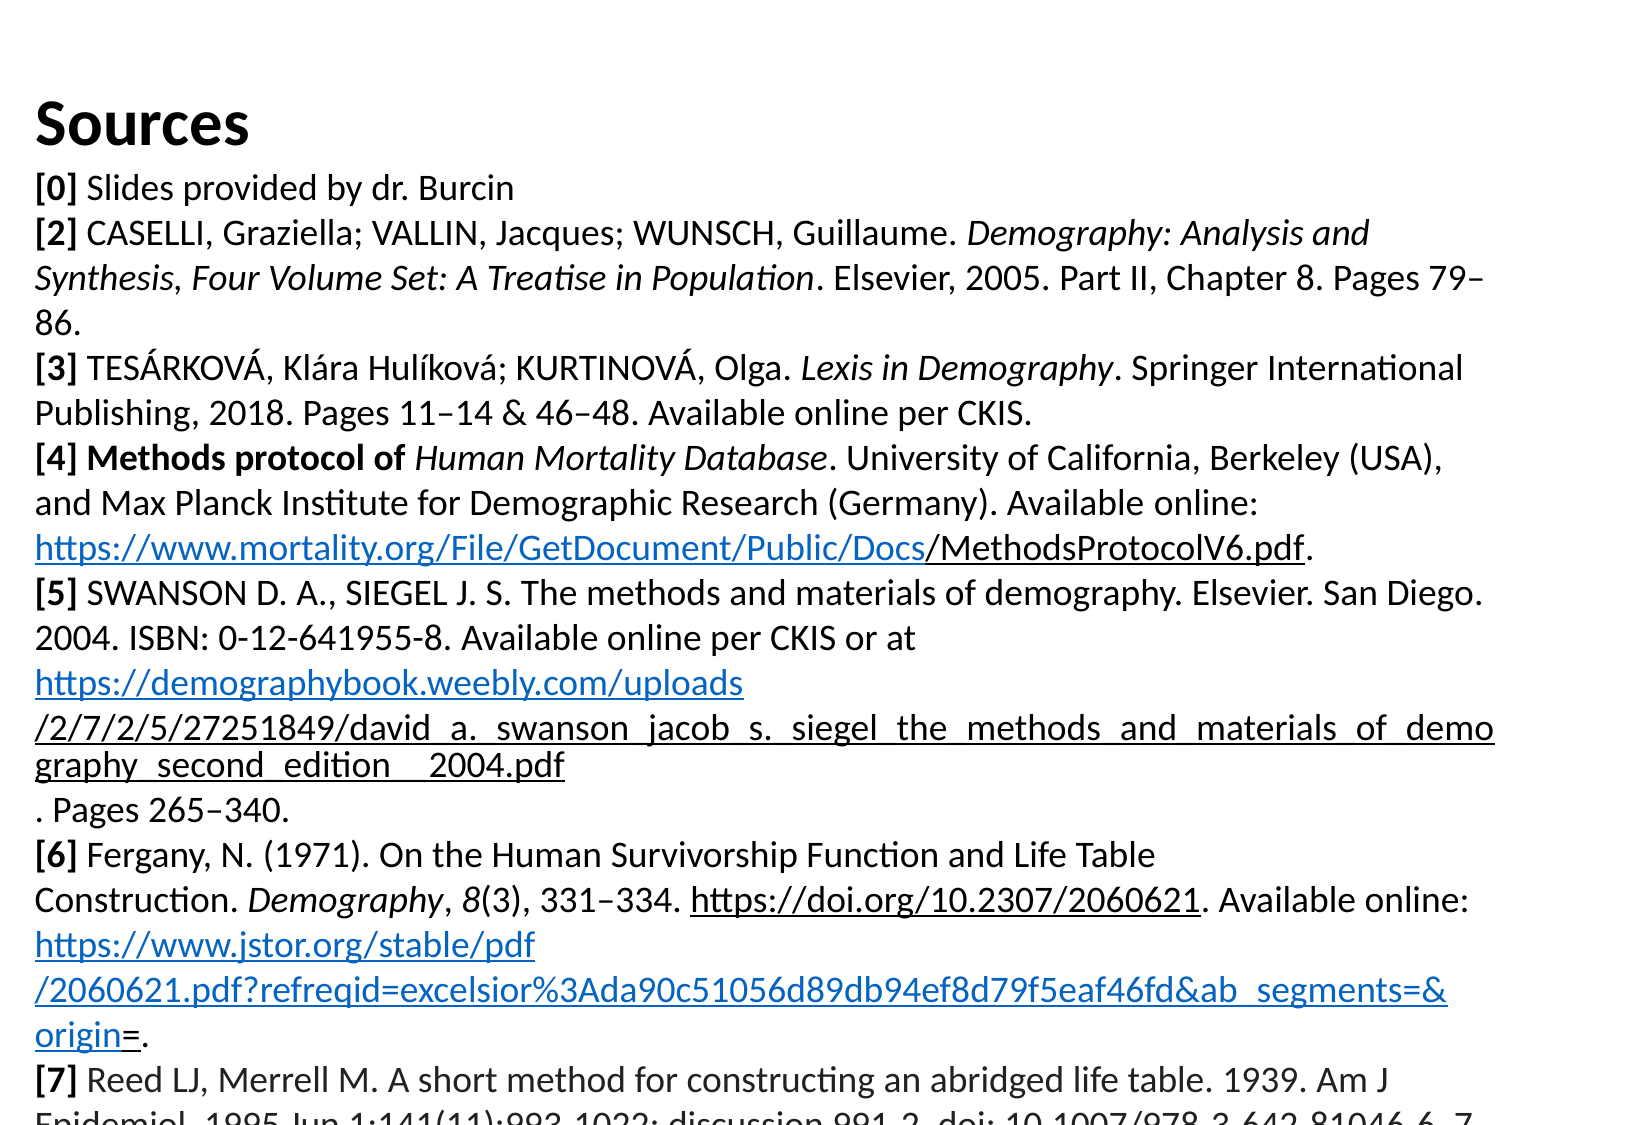

Sources
[0] Slides provided by dr. Burcin
[2] CASELLI, Graziella; VALLIN, Jacques; WUNSCH, Guillaume. Demography: Analysis and Synthesis, Four Volume Set: A Treatise in Population. Elsevier, 2005. Part II, Chapter 8. Pages 79–86.
[3] TESÁRKOVÁ, Klára Hulíková; KURTINOVÁ, Olga. Lexis in Demography. Springer International Publishing, 2018. Pages 11–14 & 46–48. Available online per CKIS.
[4] Methods protocol of Human Mortality Database. University of California, Berkeley (USA), and Max Planck Institute for Demographic Research (Germany). Available online: https://www.mortality.org/File/GetDocument/Public/Docs/MethodsProtocolV6.pdf.
[5] SWANSON D. A., SIEGEL J. S. The methods and materials of demography. Elsevier. San Diego. 2004. ISBN: 0-12-641955-8. Available online per CKIS or at https://demographybook.weebly.com/uploads/2/7/2/5/27251849/david_a._swanson_jacob_s._siegel_the_methods_and_materials_of_demography_second_edition__2004.pdf. Pages 265–340.
[6] Fergany, N. (1971). On the Human Survivorship Function and Life Table Construction. Demography, 8(3), 331–334. https://doi.org/10.2307/2060621. Available online: https://www.jstor.org/stable/pdf/2060621.pdf?refreqid=excelsior%3Ada90c51056d89db94ef8d79f5eaf46fd&ab_segments=&origin=.
[7] Reed LJ, Merrell M. A short method for constructing an abridged life table. 1939. Am J Epidemiol. 1995 Jun 1;141(11):993-1022; discussion 991-2. doi: 10.1007/978-3-642-81046-6_7. PMID: 7771448.